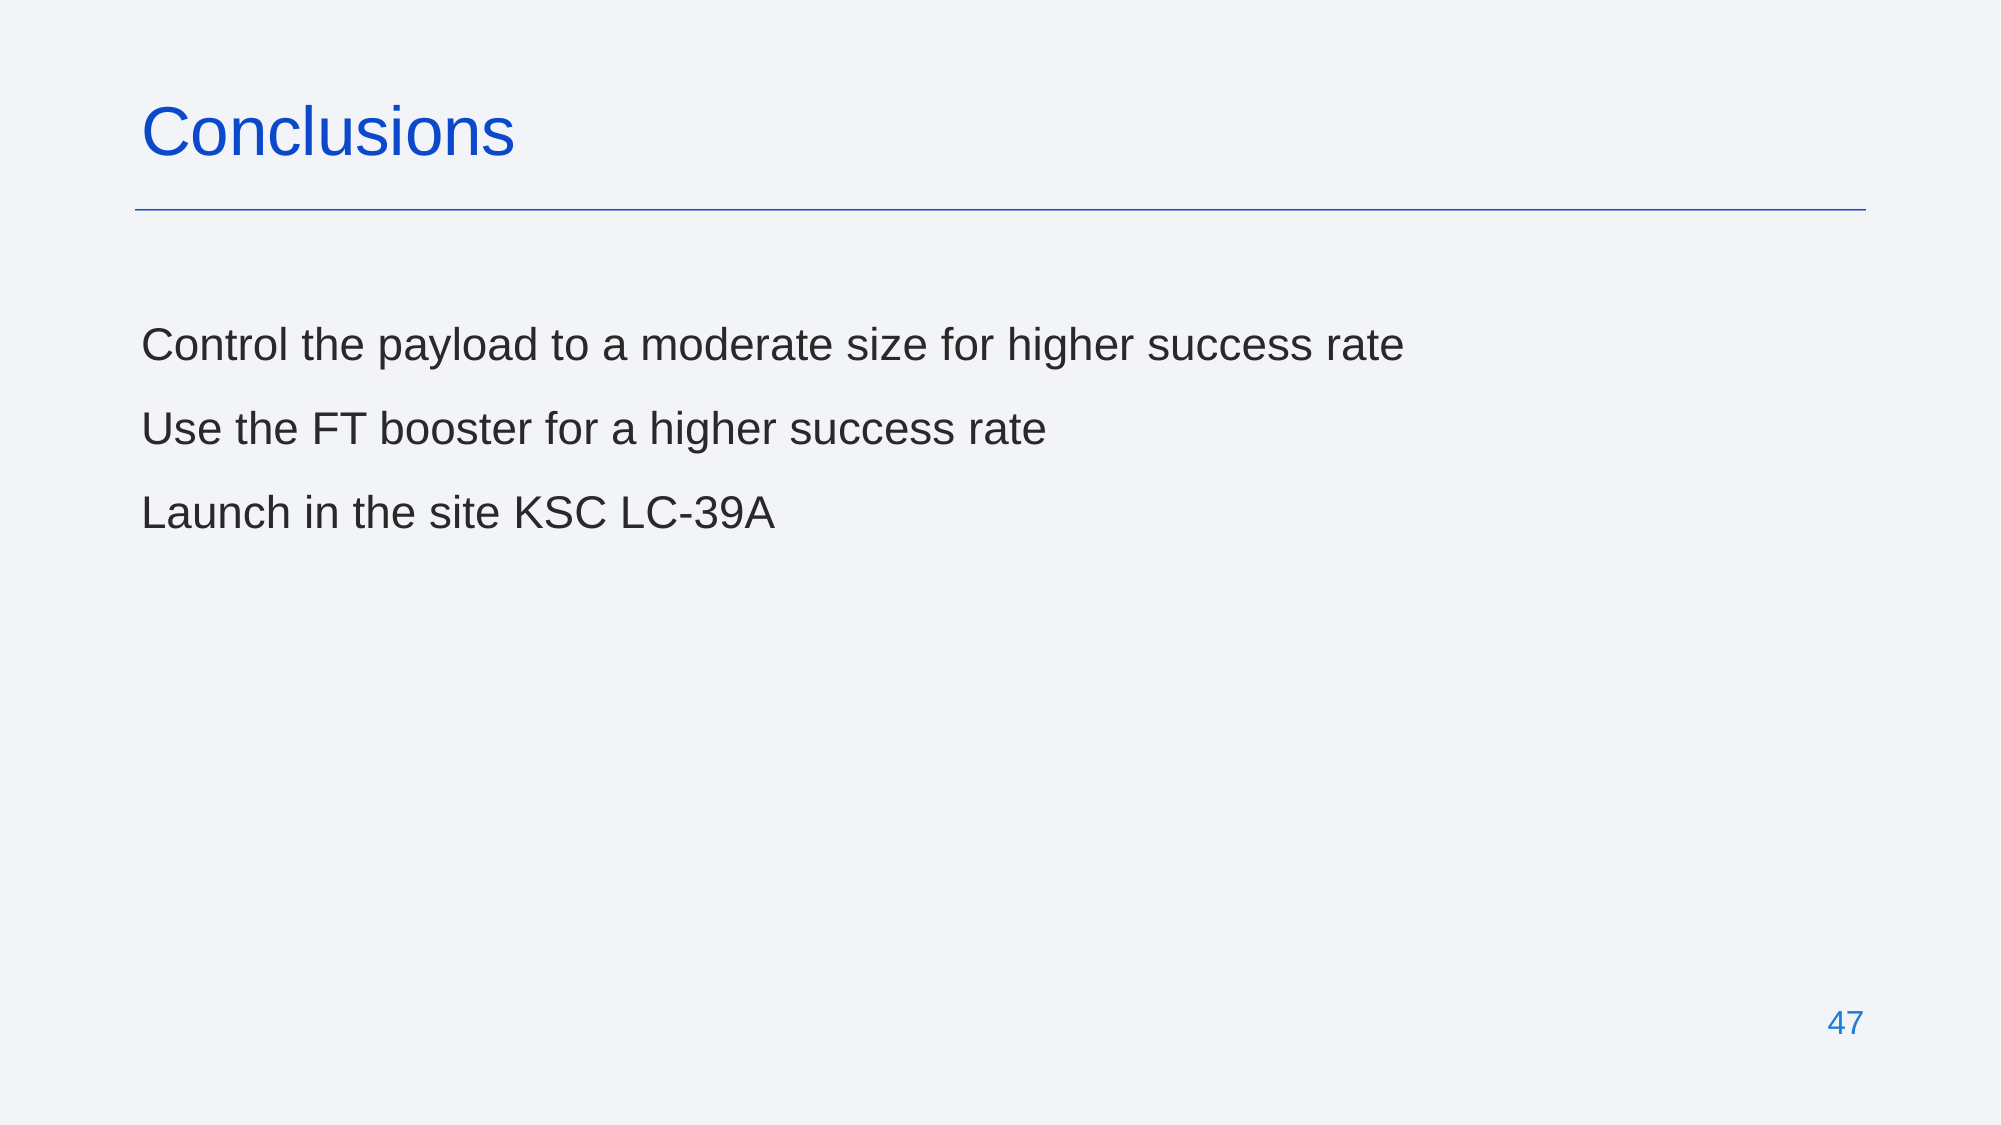

Conclusions
Control the payload to a moderate size for higher success rate
Use the FT booster for a higher success rate
Launch in the site KSC LC-39A
47